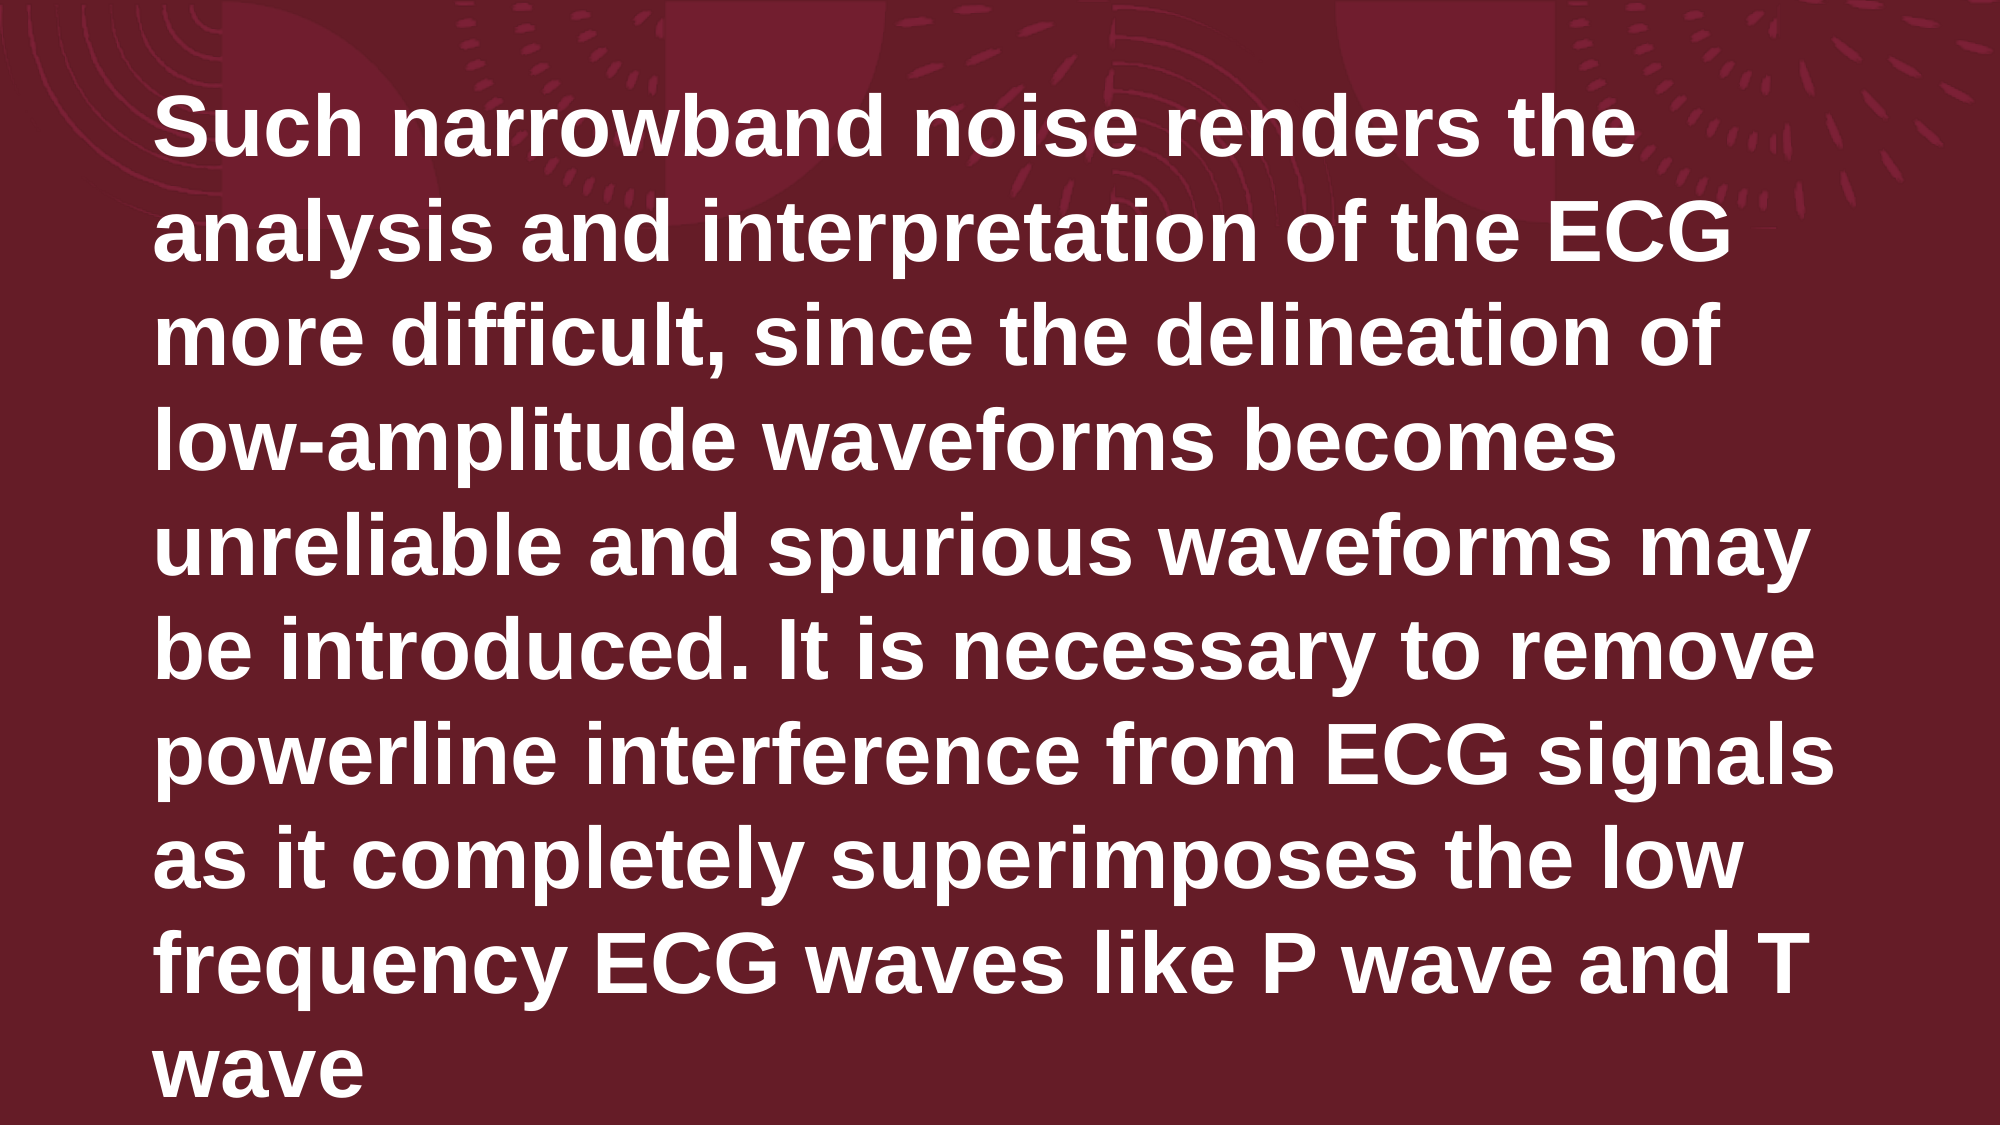

# Such narrowband noise renders the analysis and interpretation of the ECG more difficult, since the delineation of low-amplitude waveforms becomes unreliable and spurious waveforms may be introduced. It is necessary to remove powerline interference from ECG signals as it completely superimposes the low frequency ECG waves like P wave and T wave